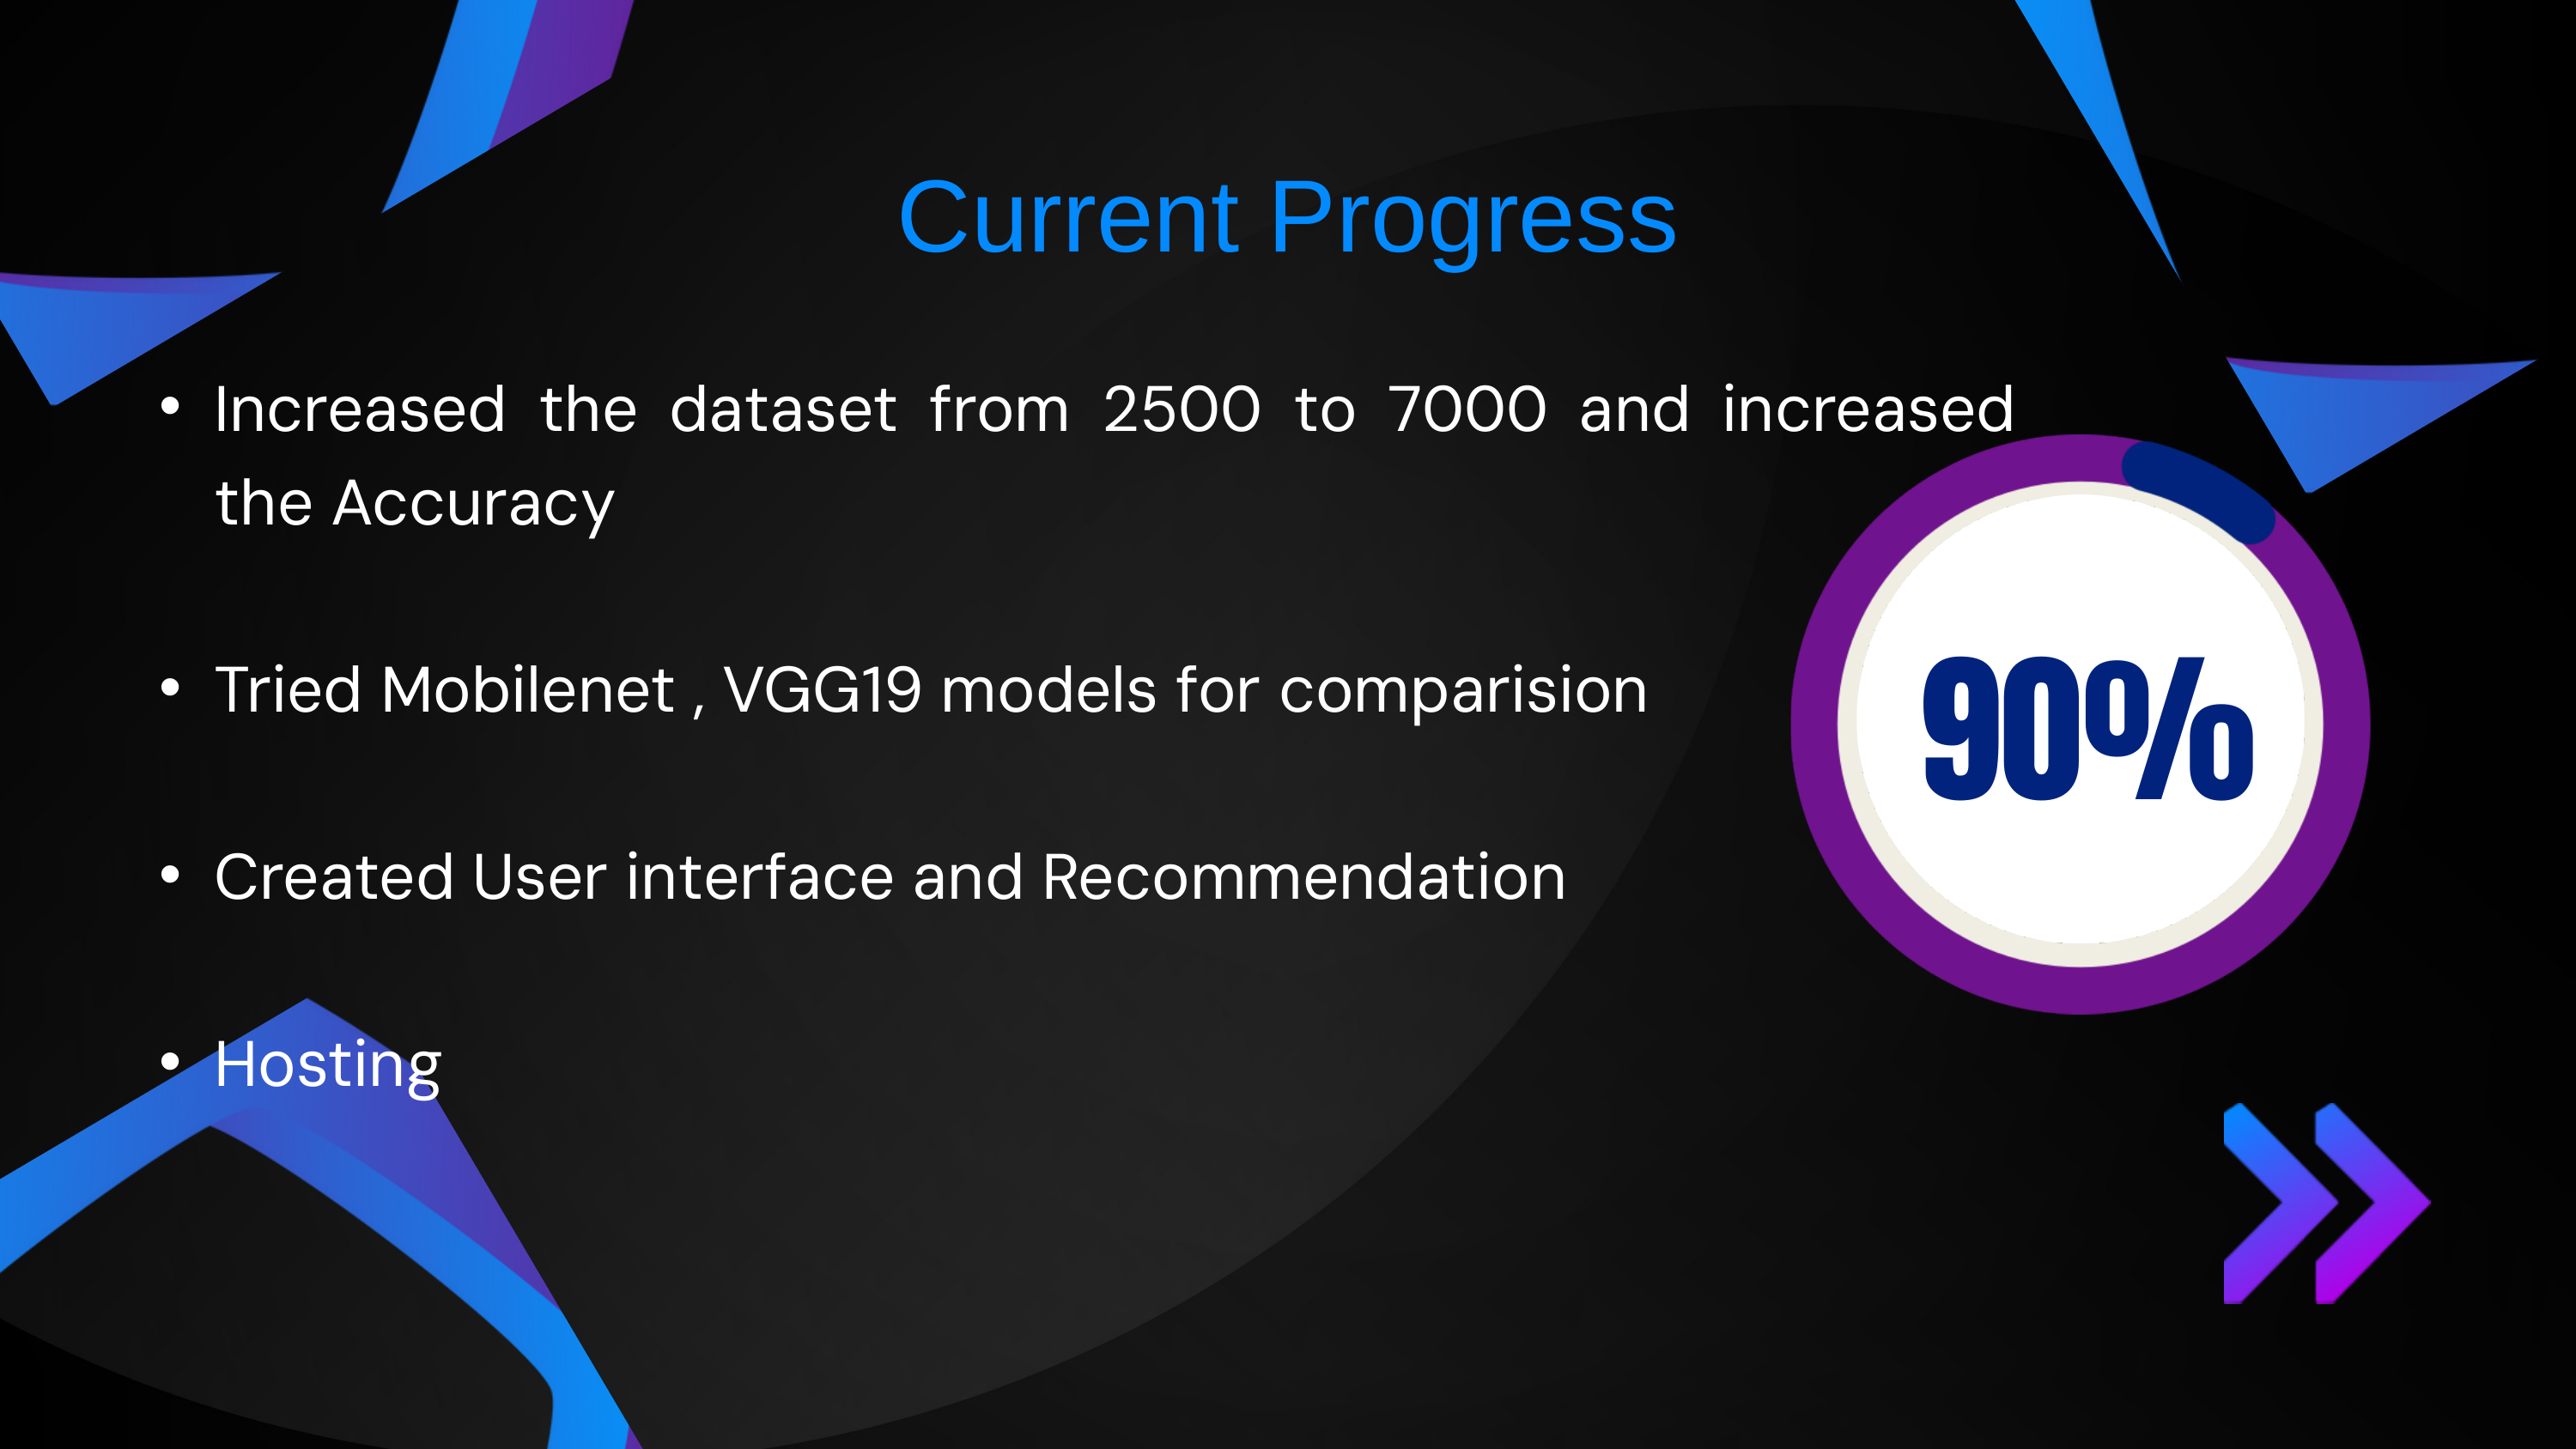

Current Progress

Increased the dataset from 2500 to 7000 and increased the Accuracy

Tried Mobilenet , VGG19 models for comparision

Created User interface and Recommendation

Hosting

90%